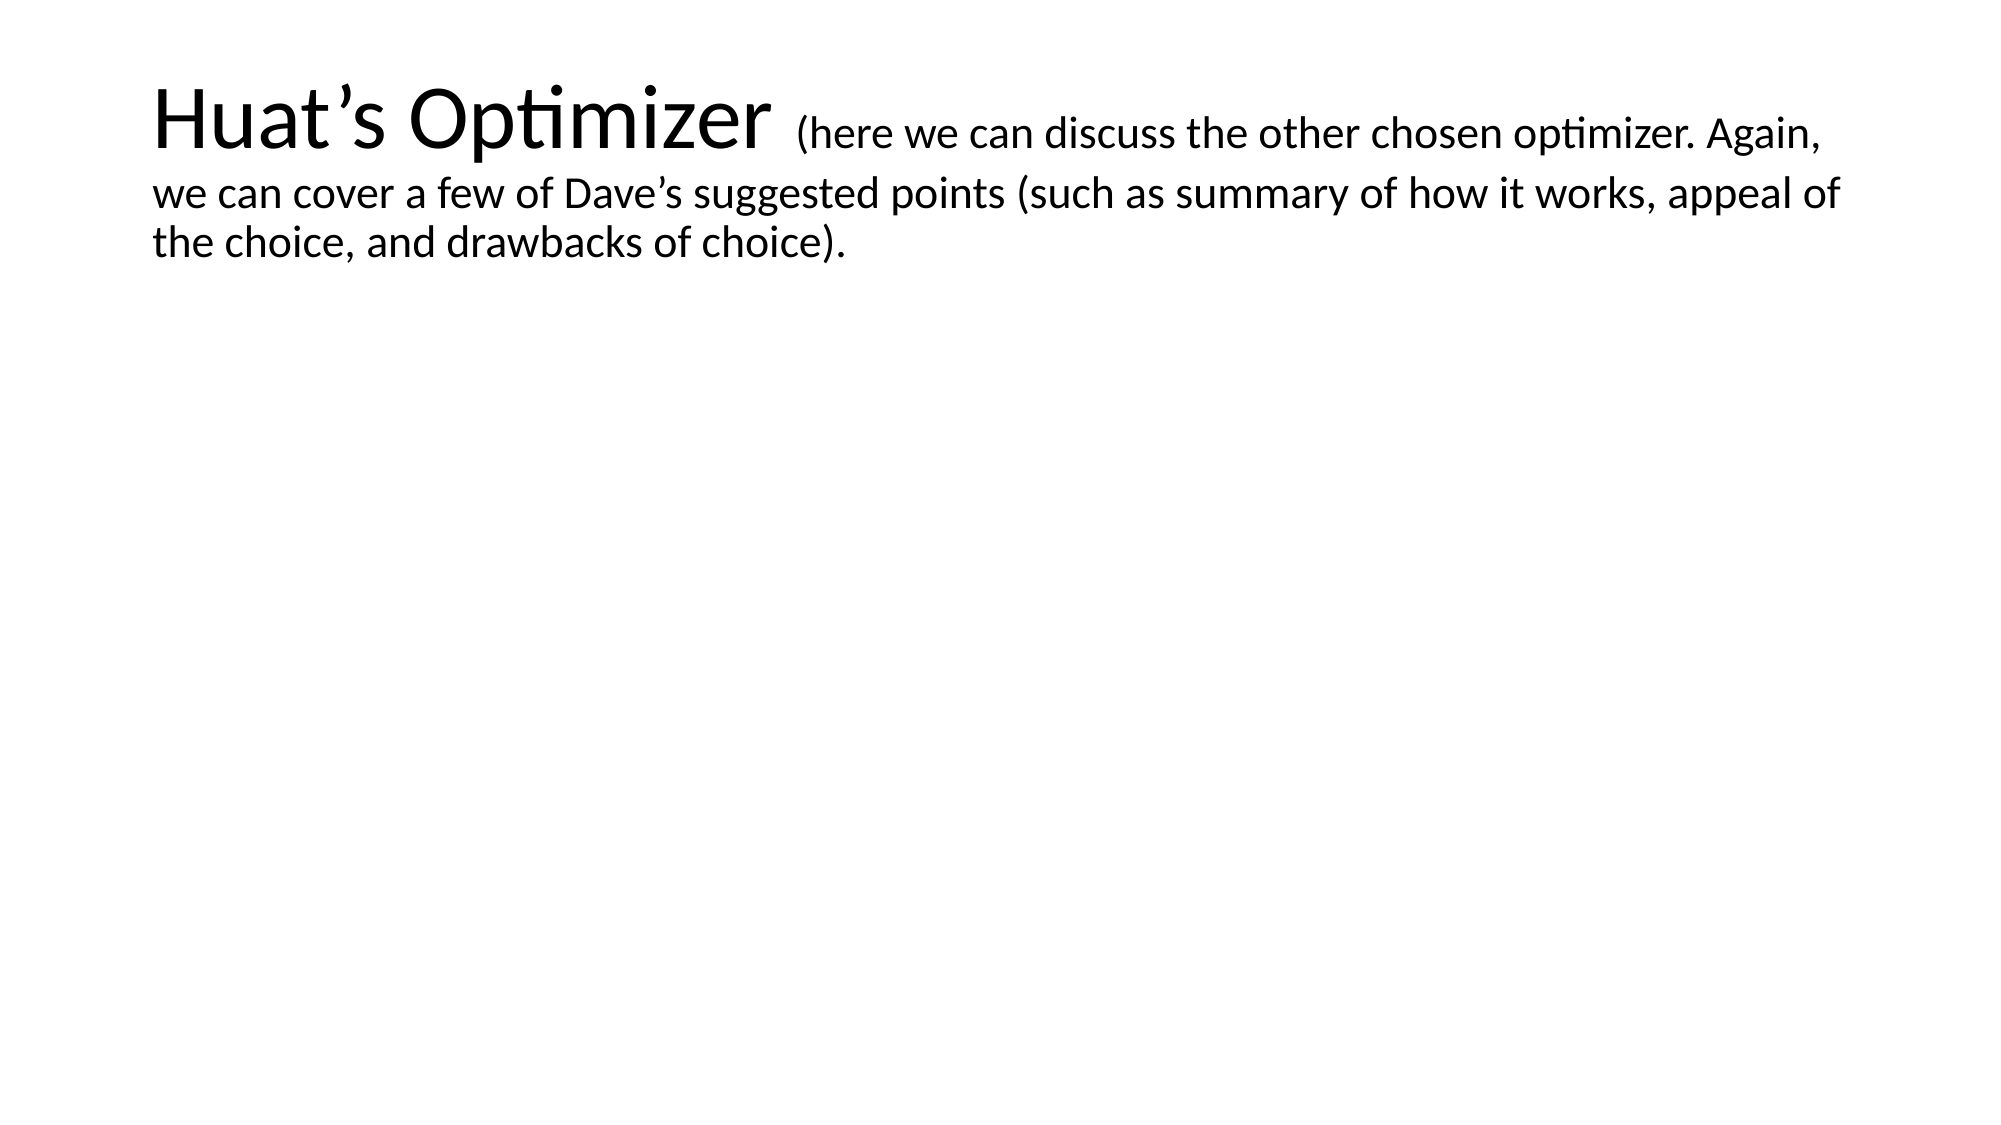

# Huat’s Optimizer (here we can discuss the other chosen optimizer. Again, we can cover a few of Dave’s suggested points (such as summary of how it works, appeal of the choice, and drawbacks of choice).